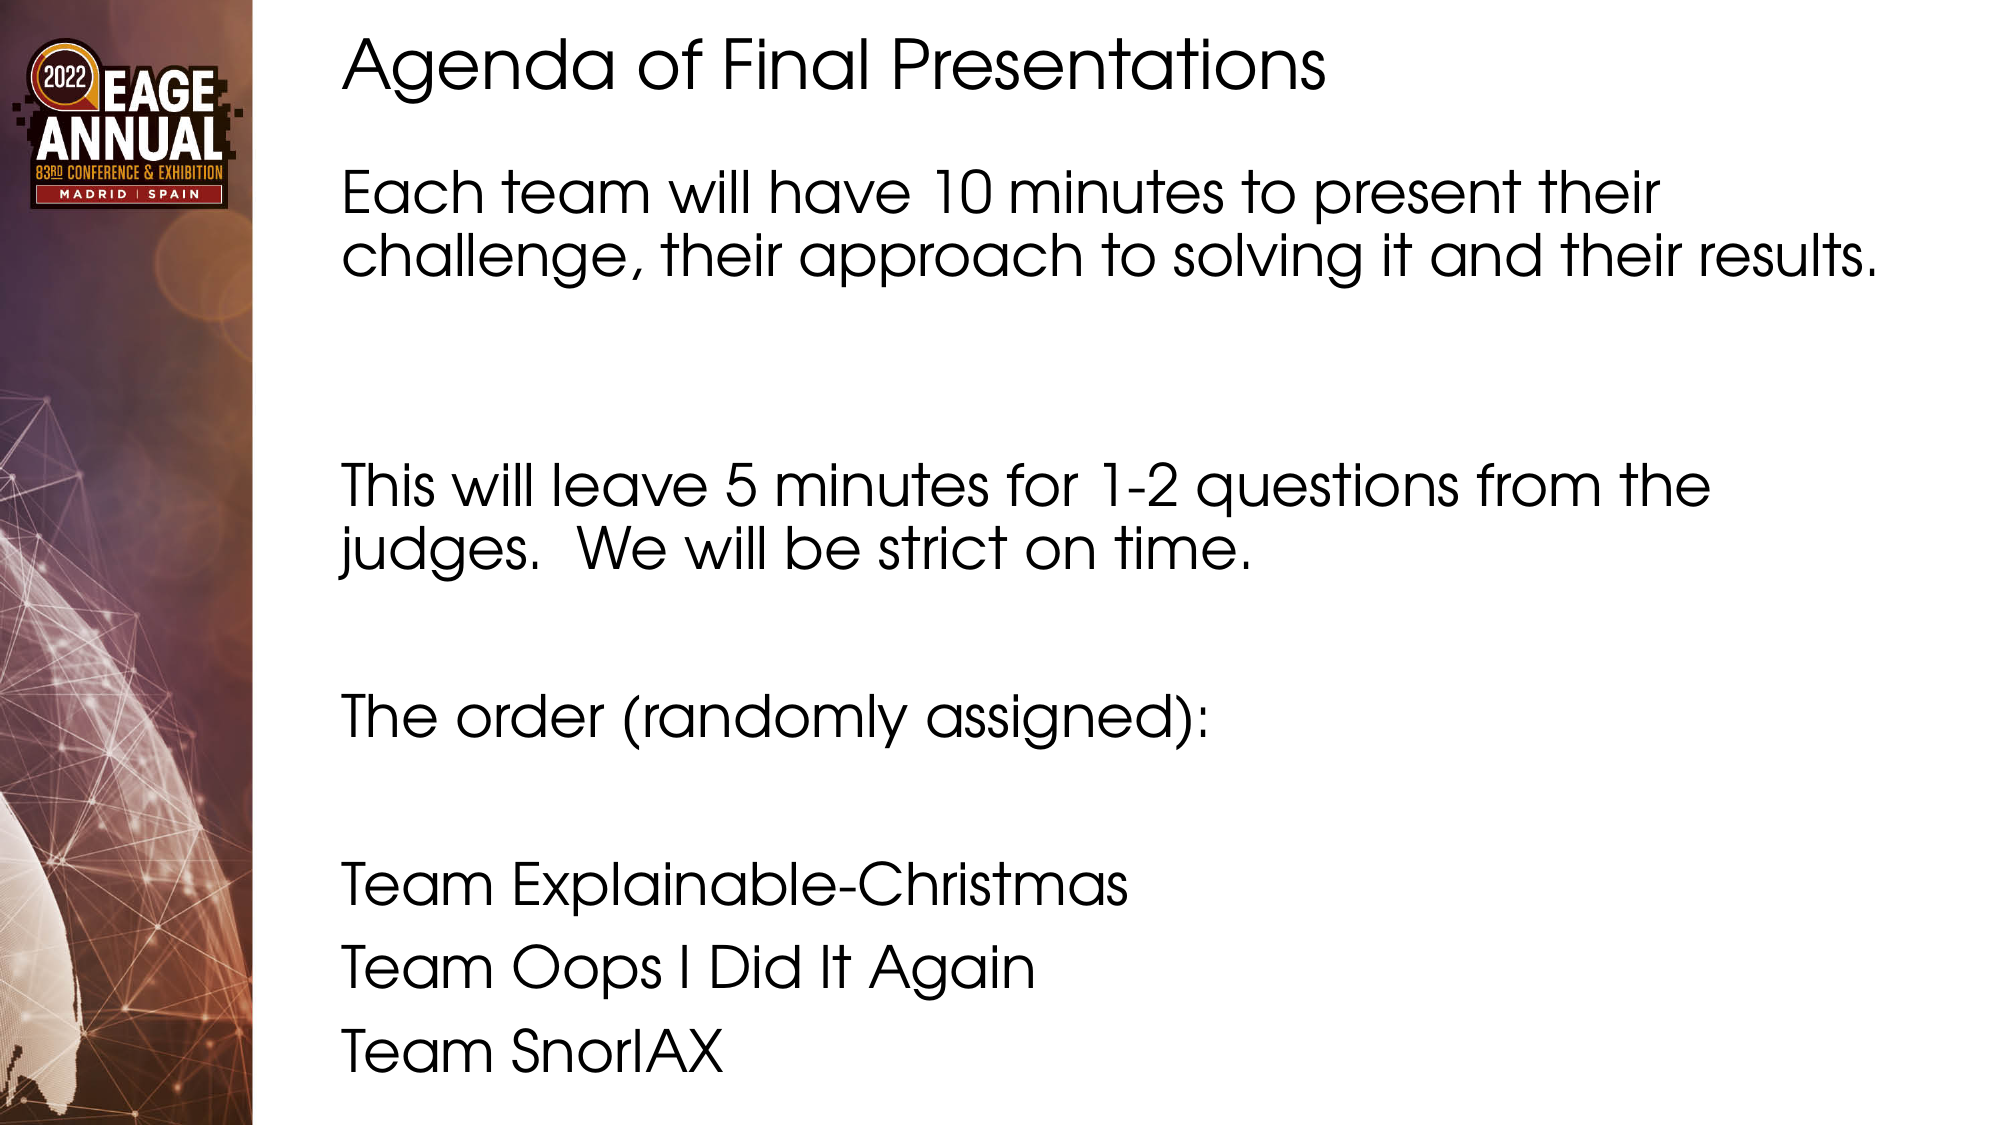

# Agenda of Final Presentations
Each team will have 10 minutes to present their challenge, their approach to solving it and their results.

This will leave 5 minutes for 1-2 questions from the judges.  We will be strict on time.

The order (randomly assigned):

Team Explainable-Christmas
Team Oops I Did It Again
Team SnorIAX